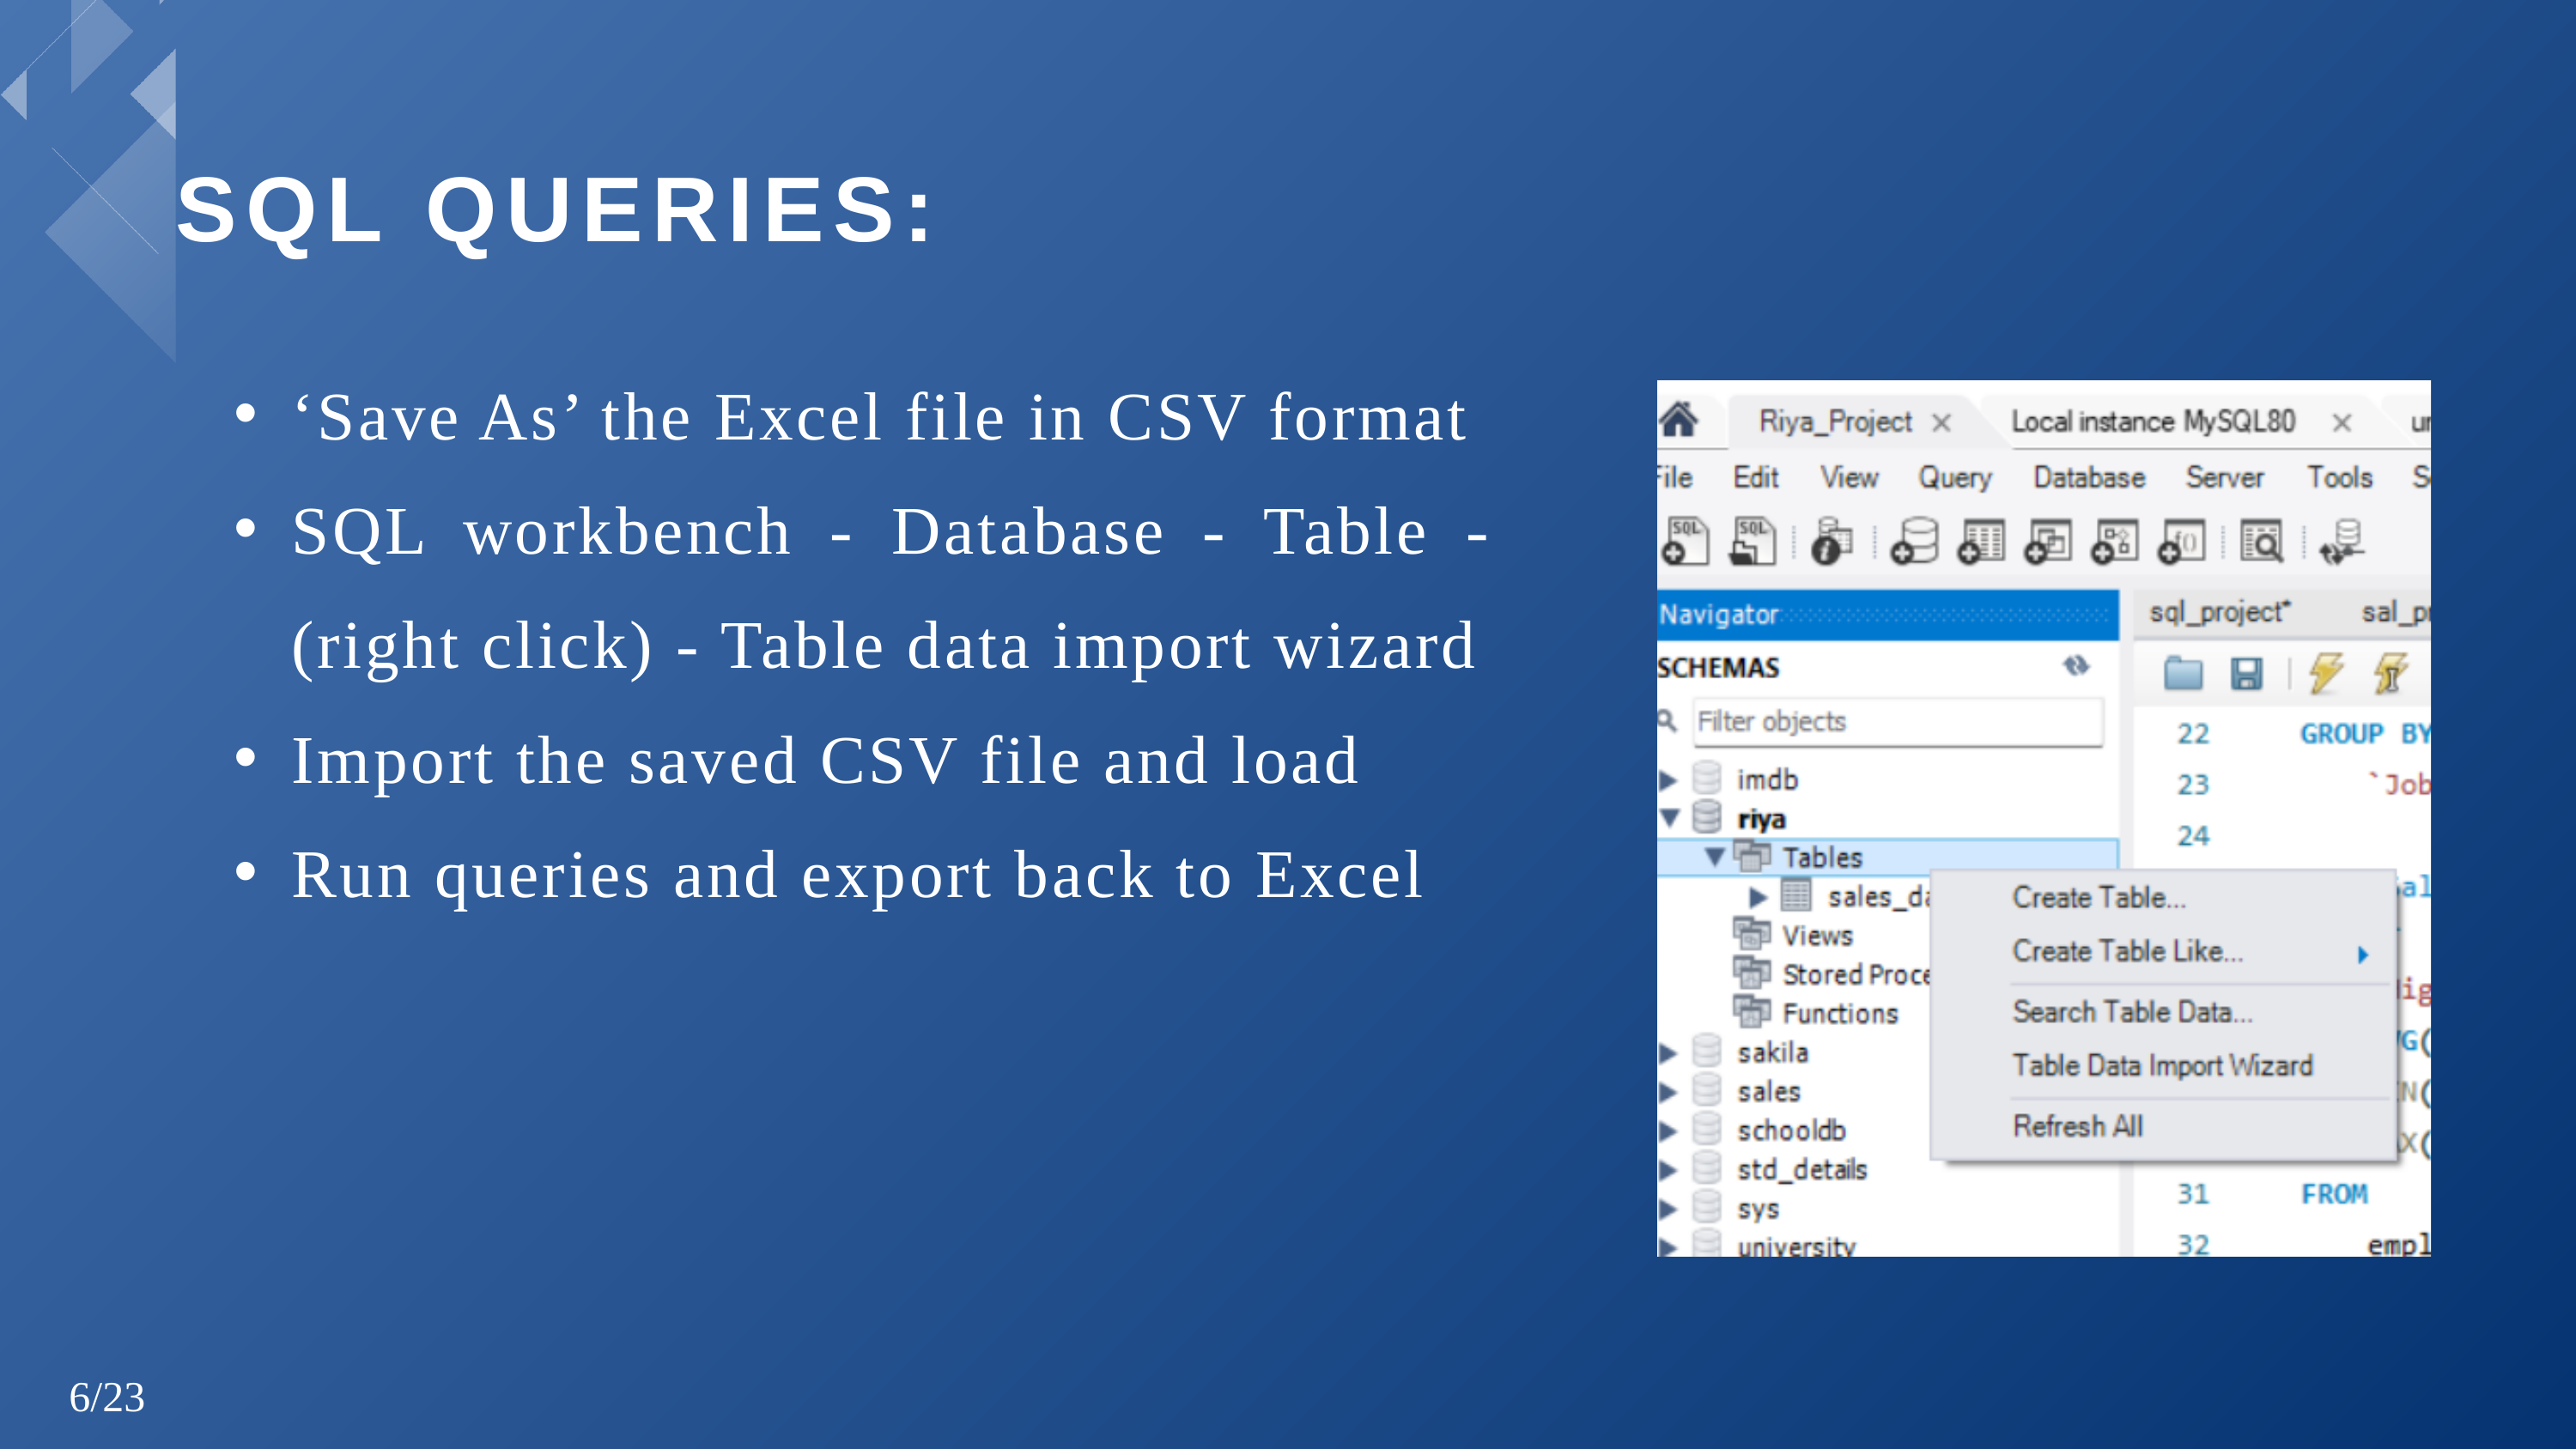

SQL QUERIES:
‘Save As’ the Excel file in CSV format
SQL workbench - Database - Table - (right click) - Table data import wizard
Import the saved CSV file and load
Run queries and export back to Excel

6/23